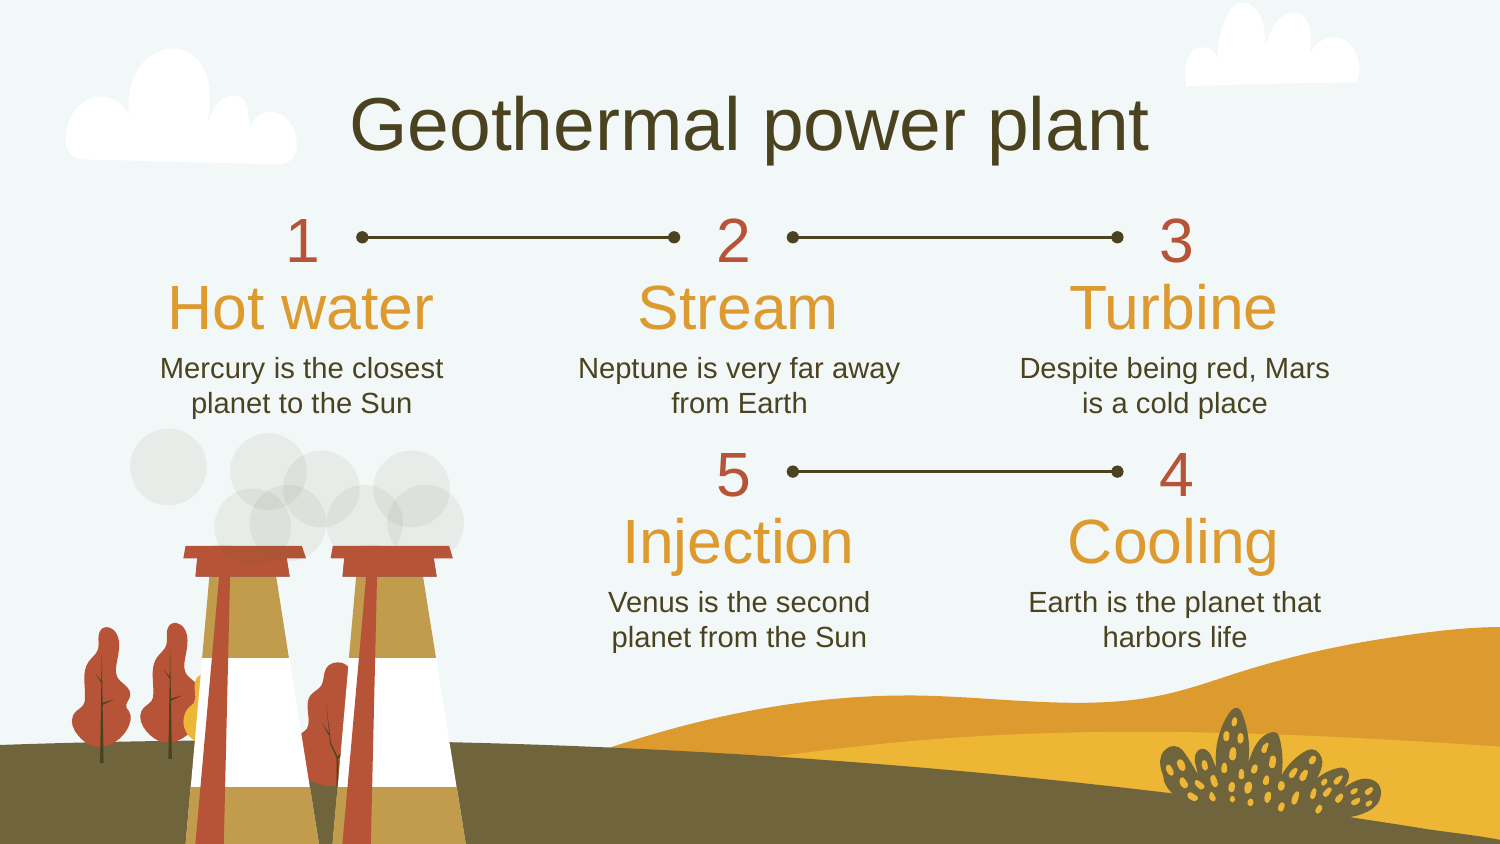

# Geothermal power plant
1
2
3
Hot water
Stream
Turbine
Mercury is the closest planet to the Sun
Neptune is very far away from Earth
Despite being red, Mars is a cold place

5
4
Injection
Cooling
Venus is the second planet from the Sun
Earth is the planet that harbors life